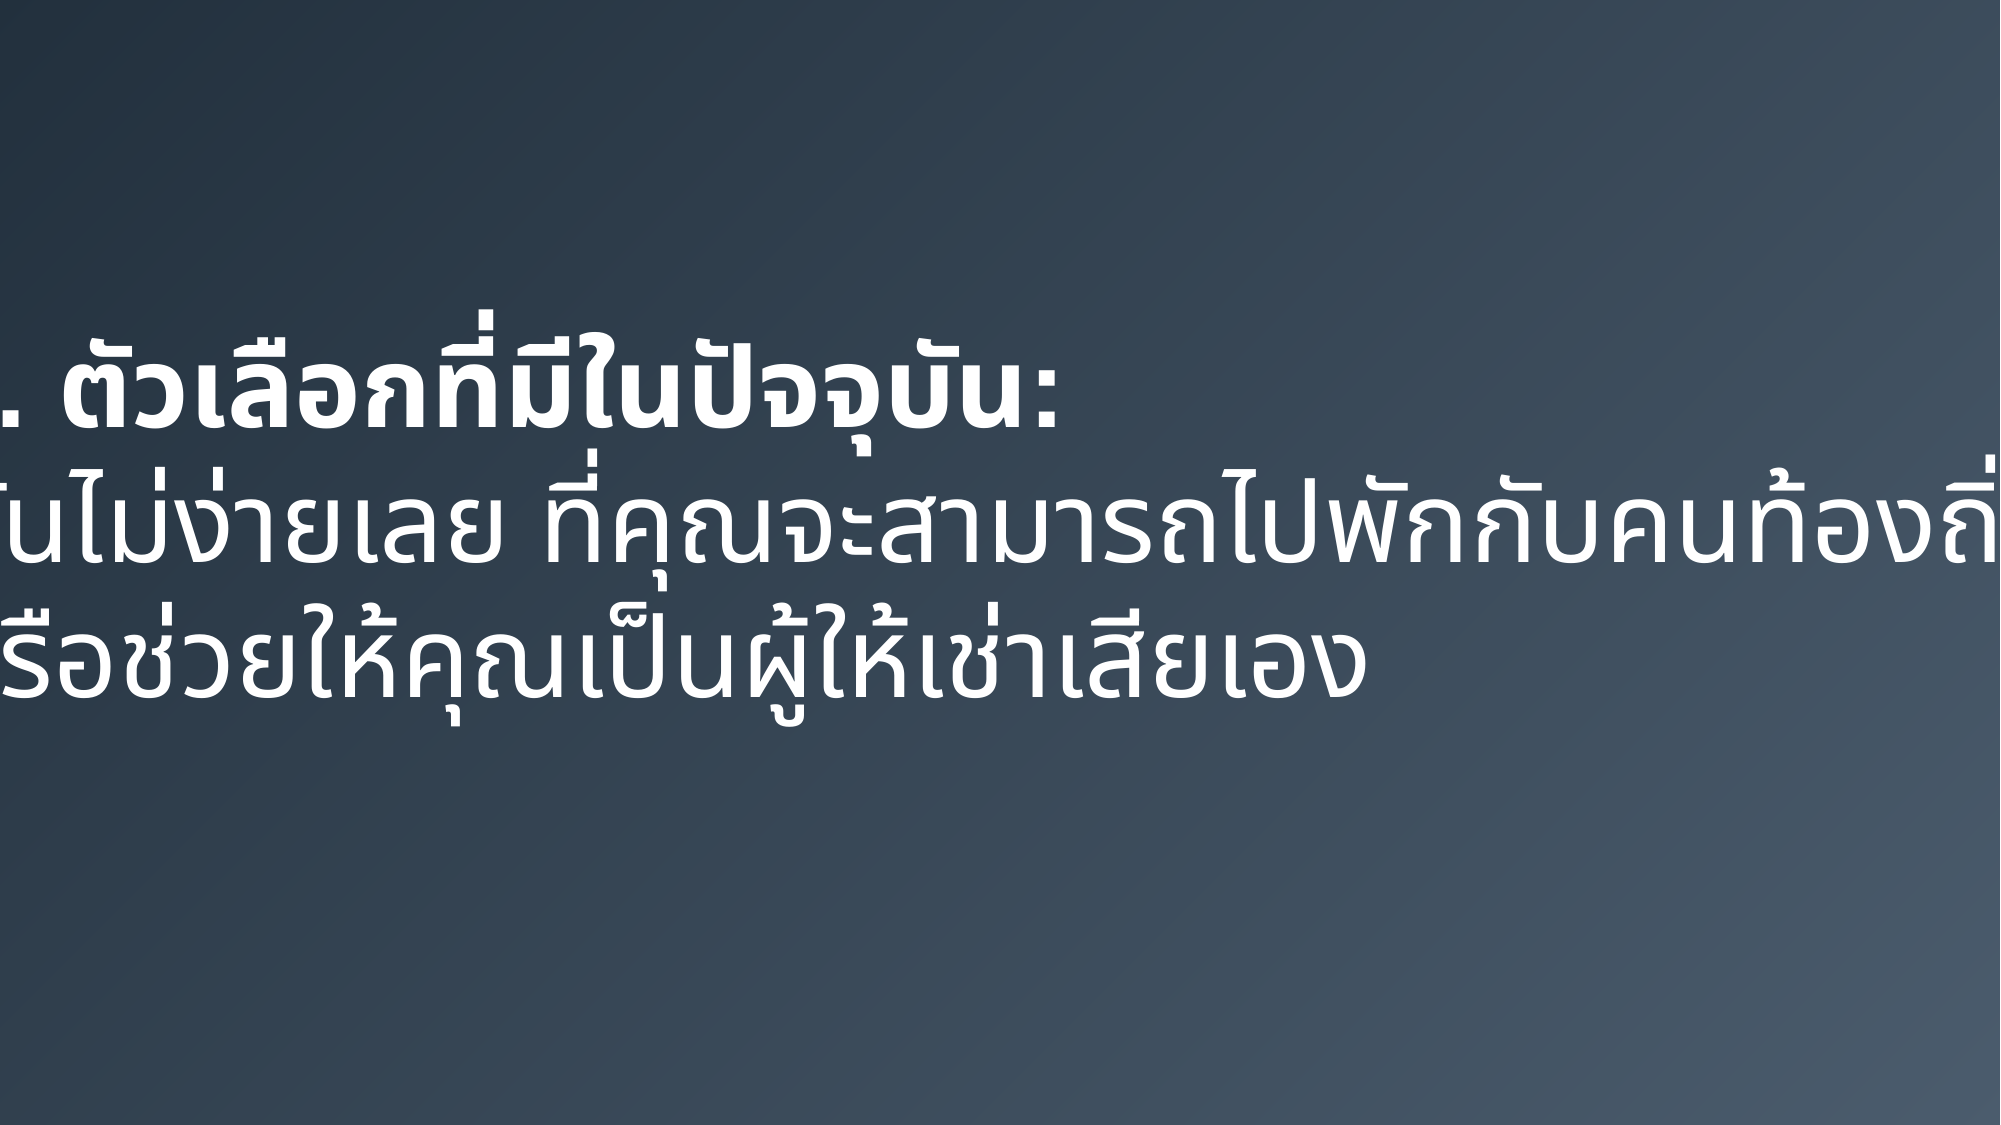

3. ตัวเลือกที่มีในปัจจุบัน:
มันไม่ง่ายเลย ที่คุณจะสามารถไปพักกับคนท้องถิ่น
หรือช่วยให้คุณเป็นผู้ให้เช่าเสียเอง